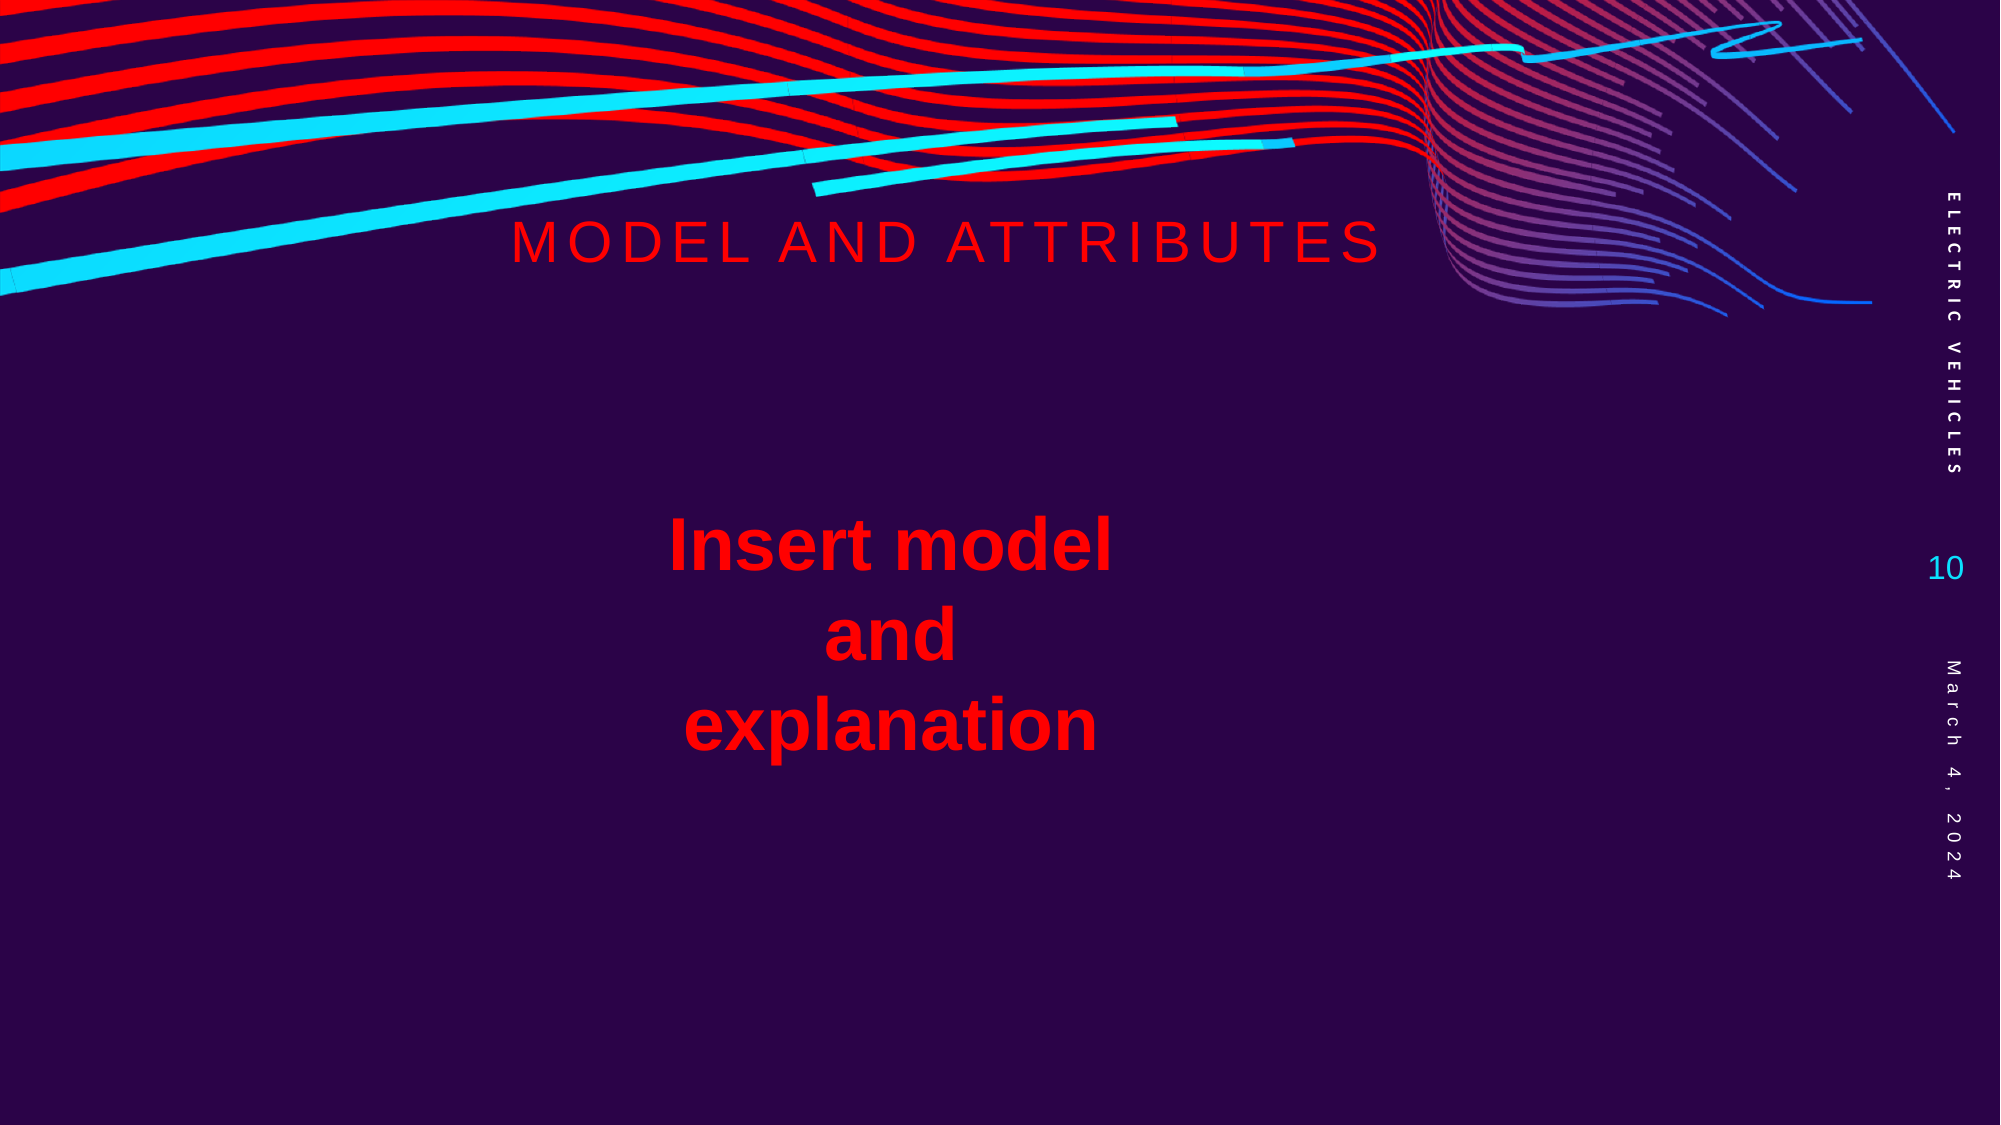

# MODEL AND Attributes
ELECTRIC VEHICLES
Insert model and explanation
10
March 4, 2024